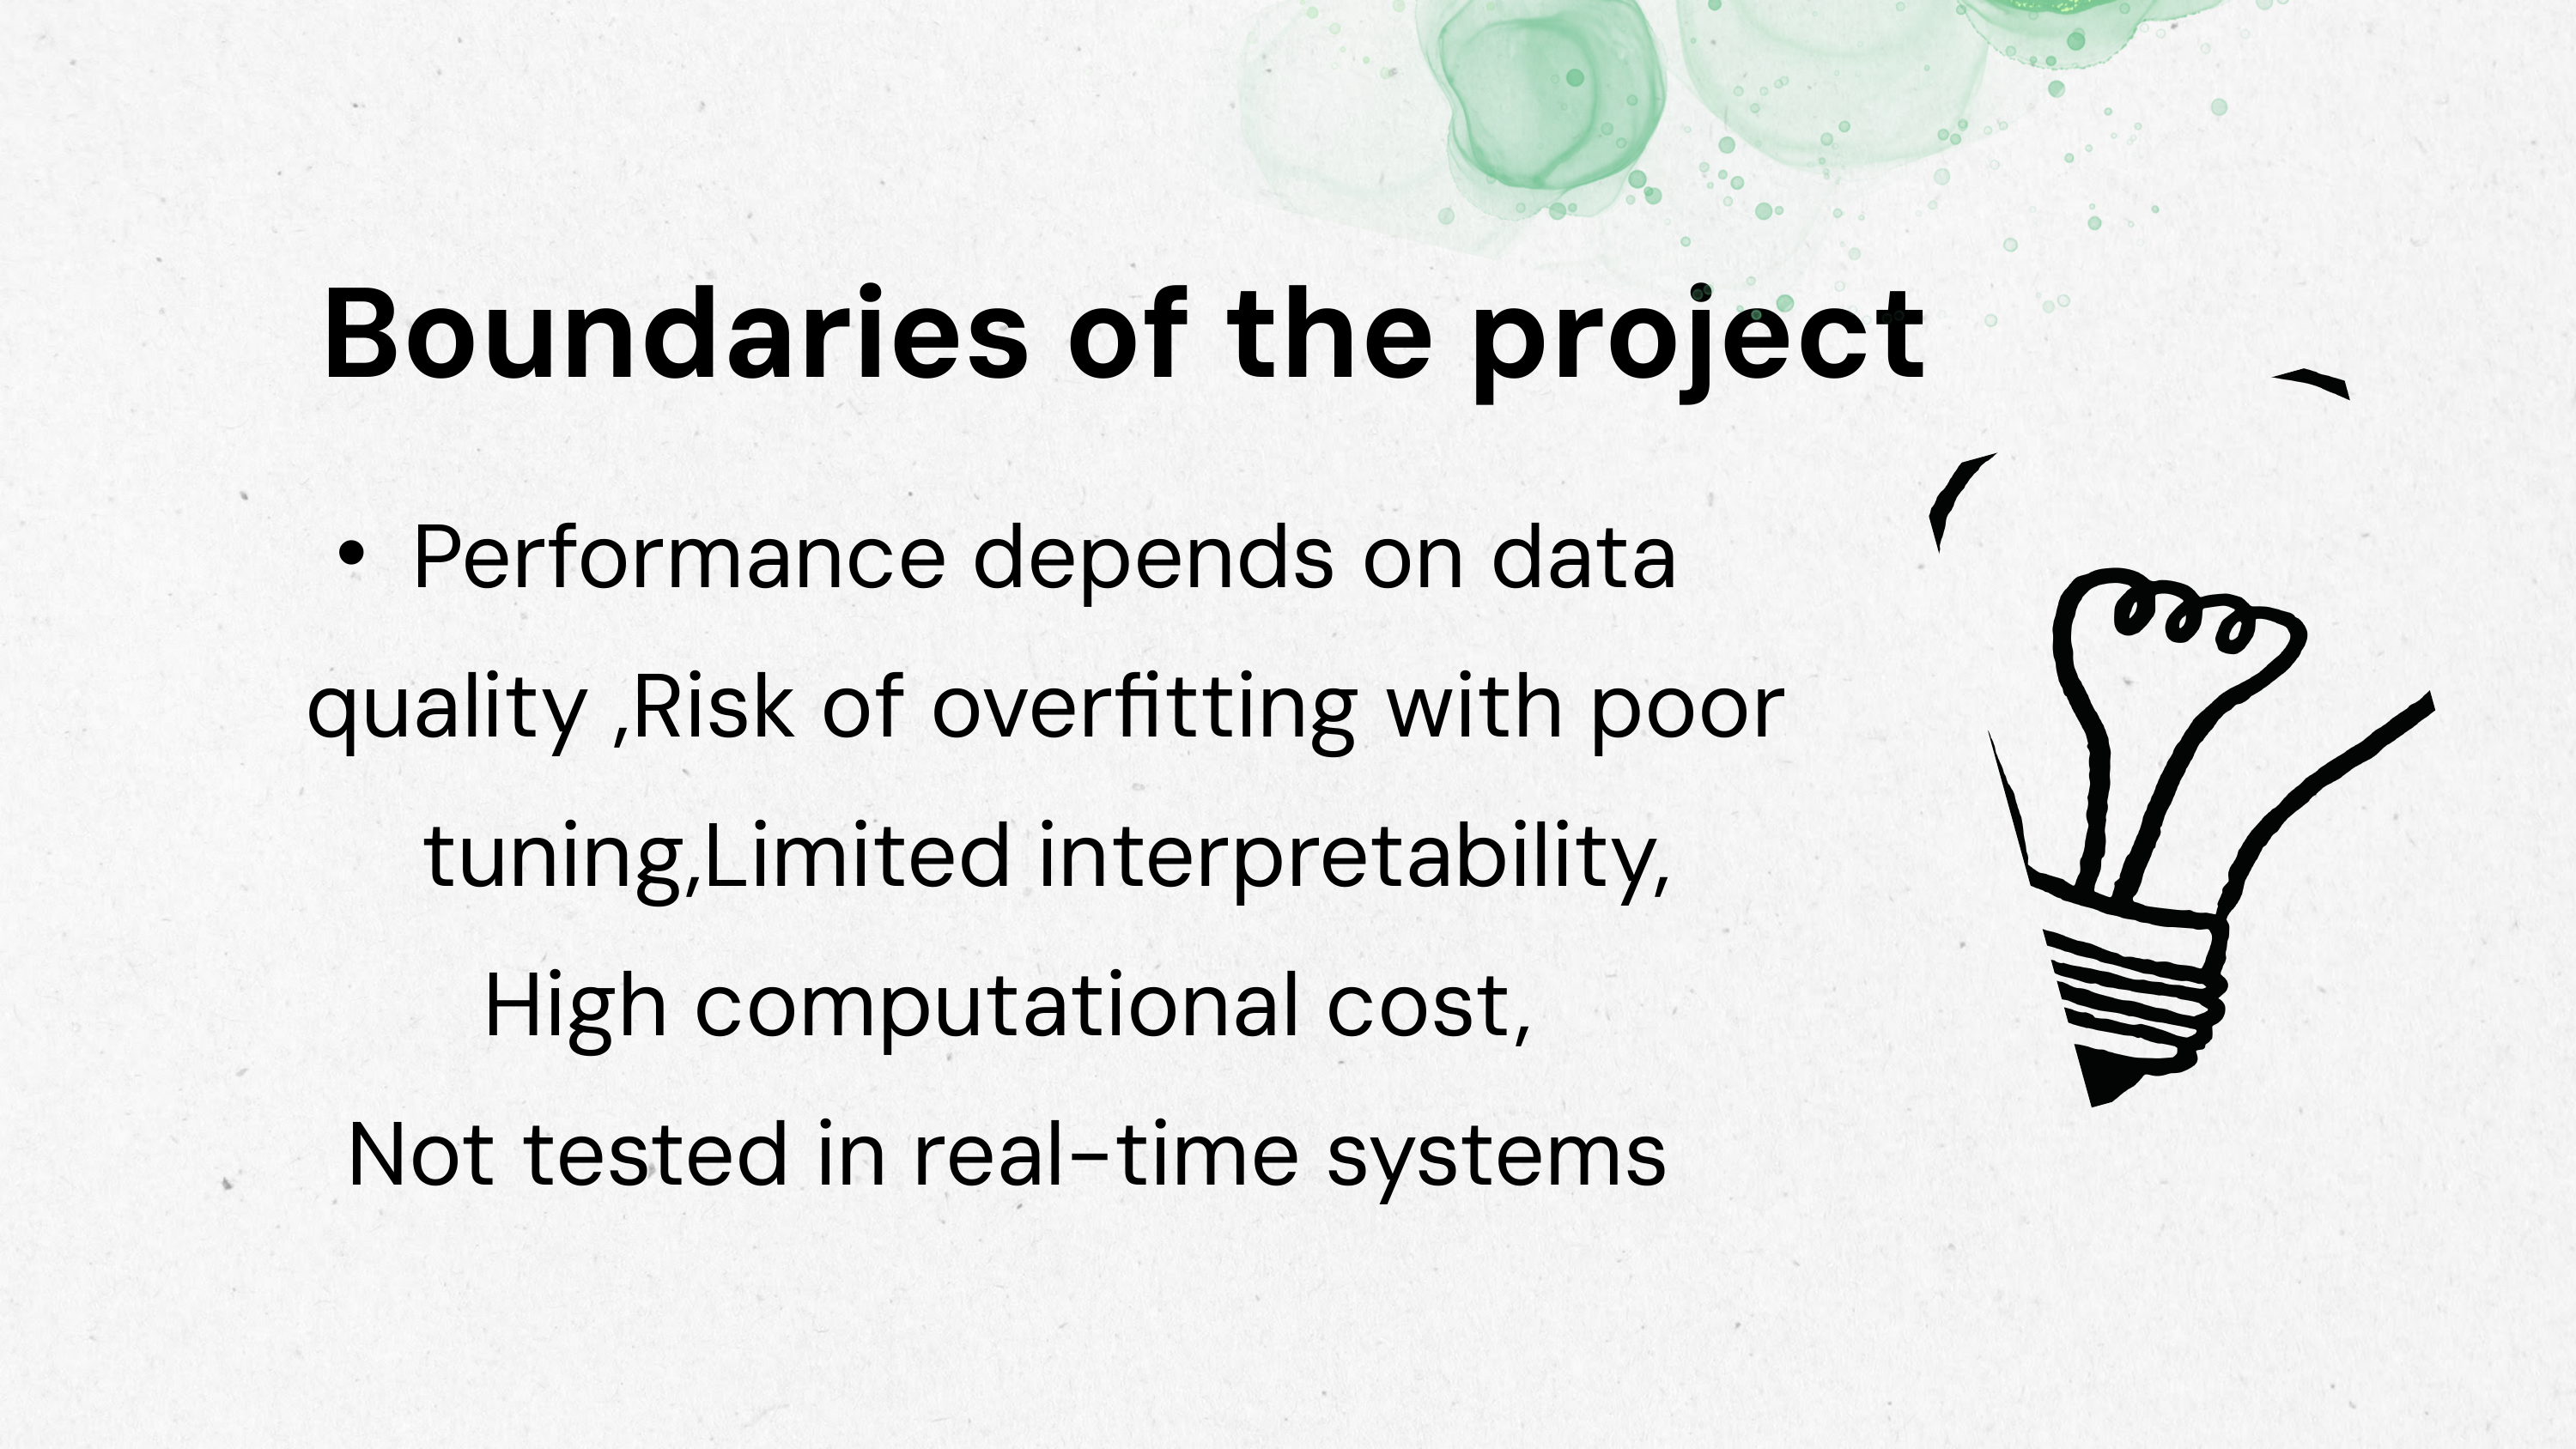

Boundaries of the project

Performance depends on data quality ,Risk of overfitting with poor tuning,Limited interpretability,
High computational cost,
Not tested in real-time systems